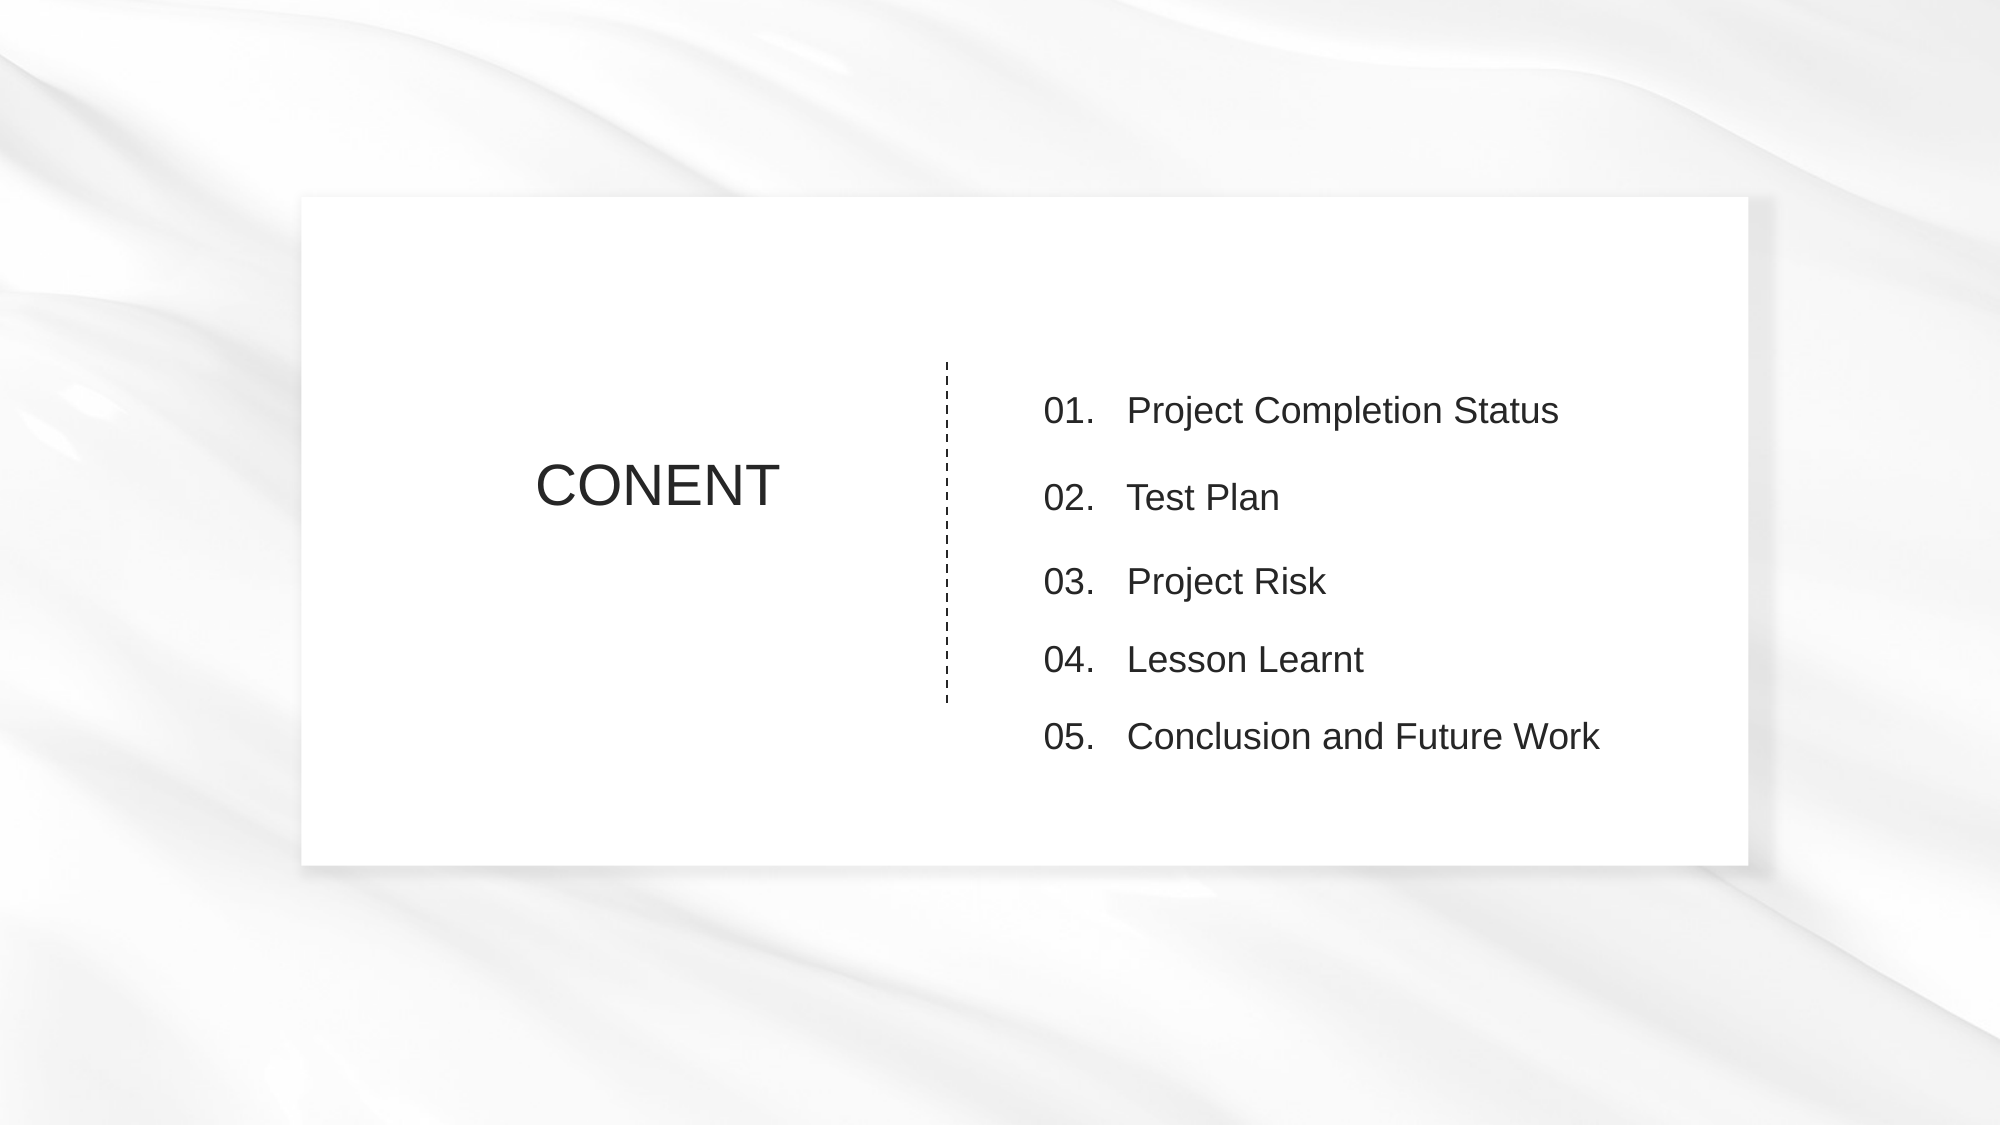

01.   Project Completion Status
CONENT
02.   Test Plan
03.   Project Risk
04.   Lesson Learnt
05.   Conclusion and Future Work